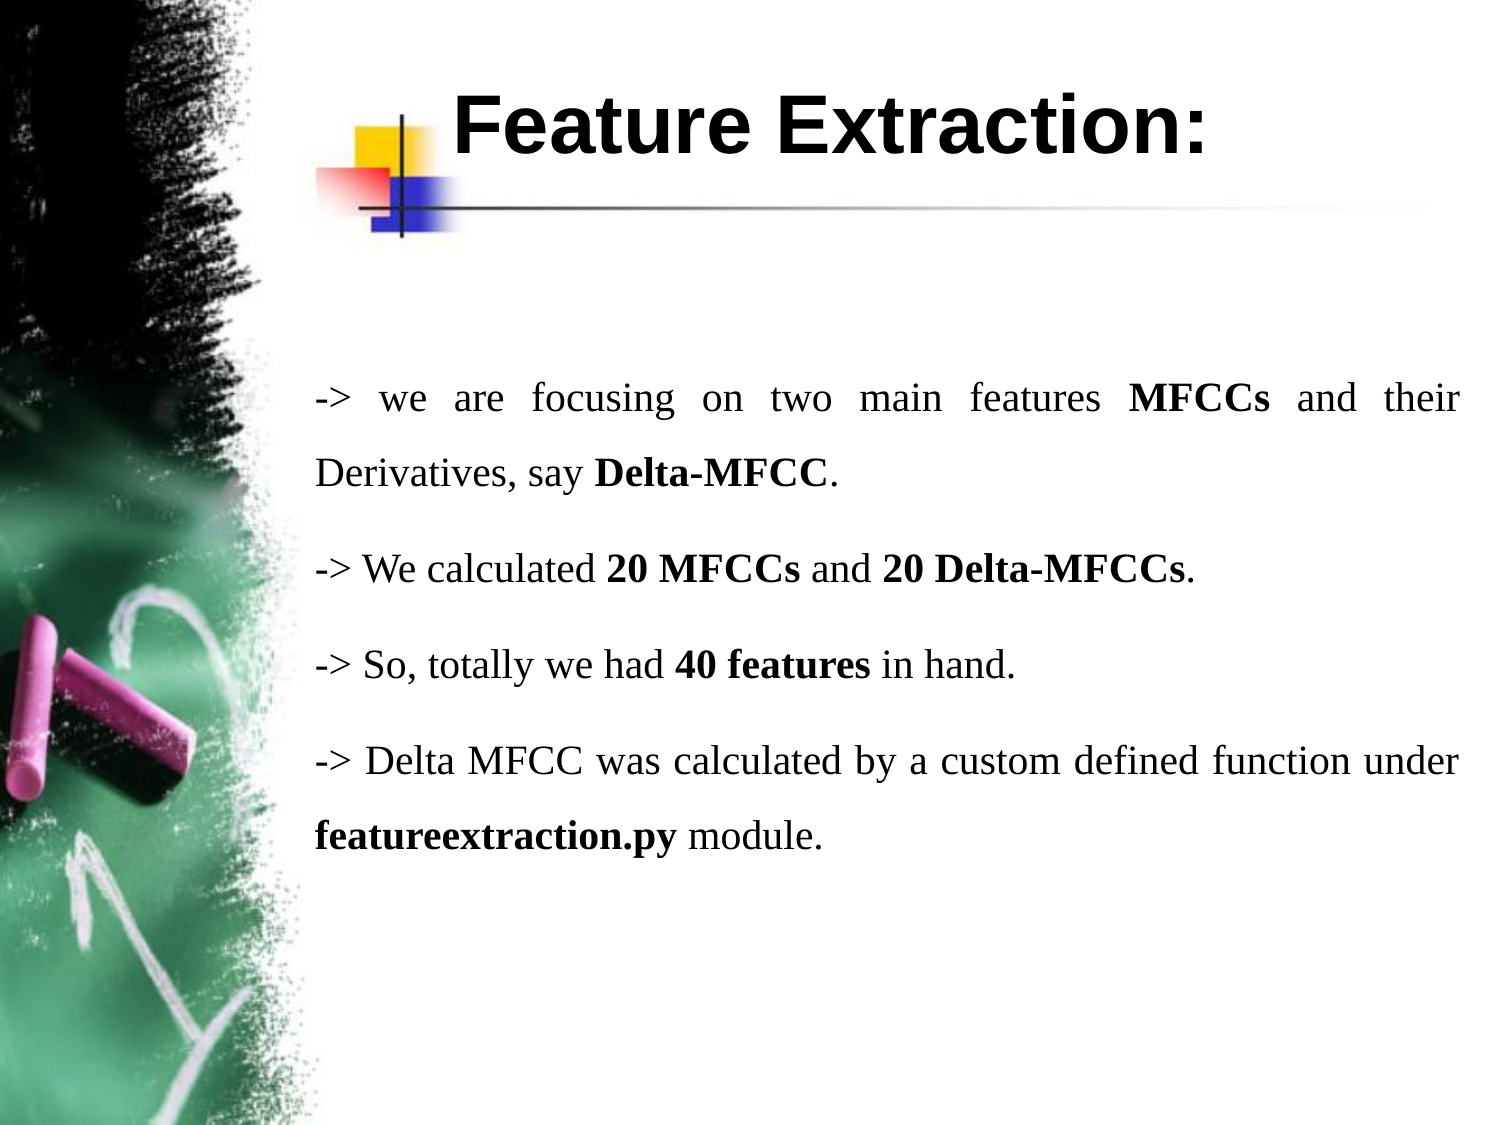

Feature Extraction:
-> we are focusing on two main features MFCCs and their Derivatives, say Delta-MFCC.
-> We calculated 20 MFCCs and 20 Delta-MFCCs.
-> So, totally we had 40 features in hand.
-> Delta MFCC was calculated by a custom defined function under featureextraction.py module.